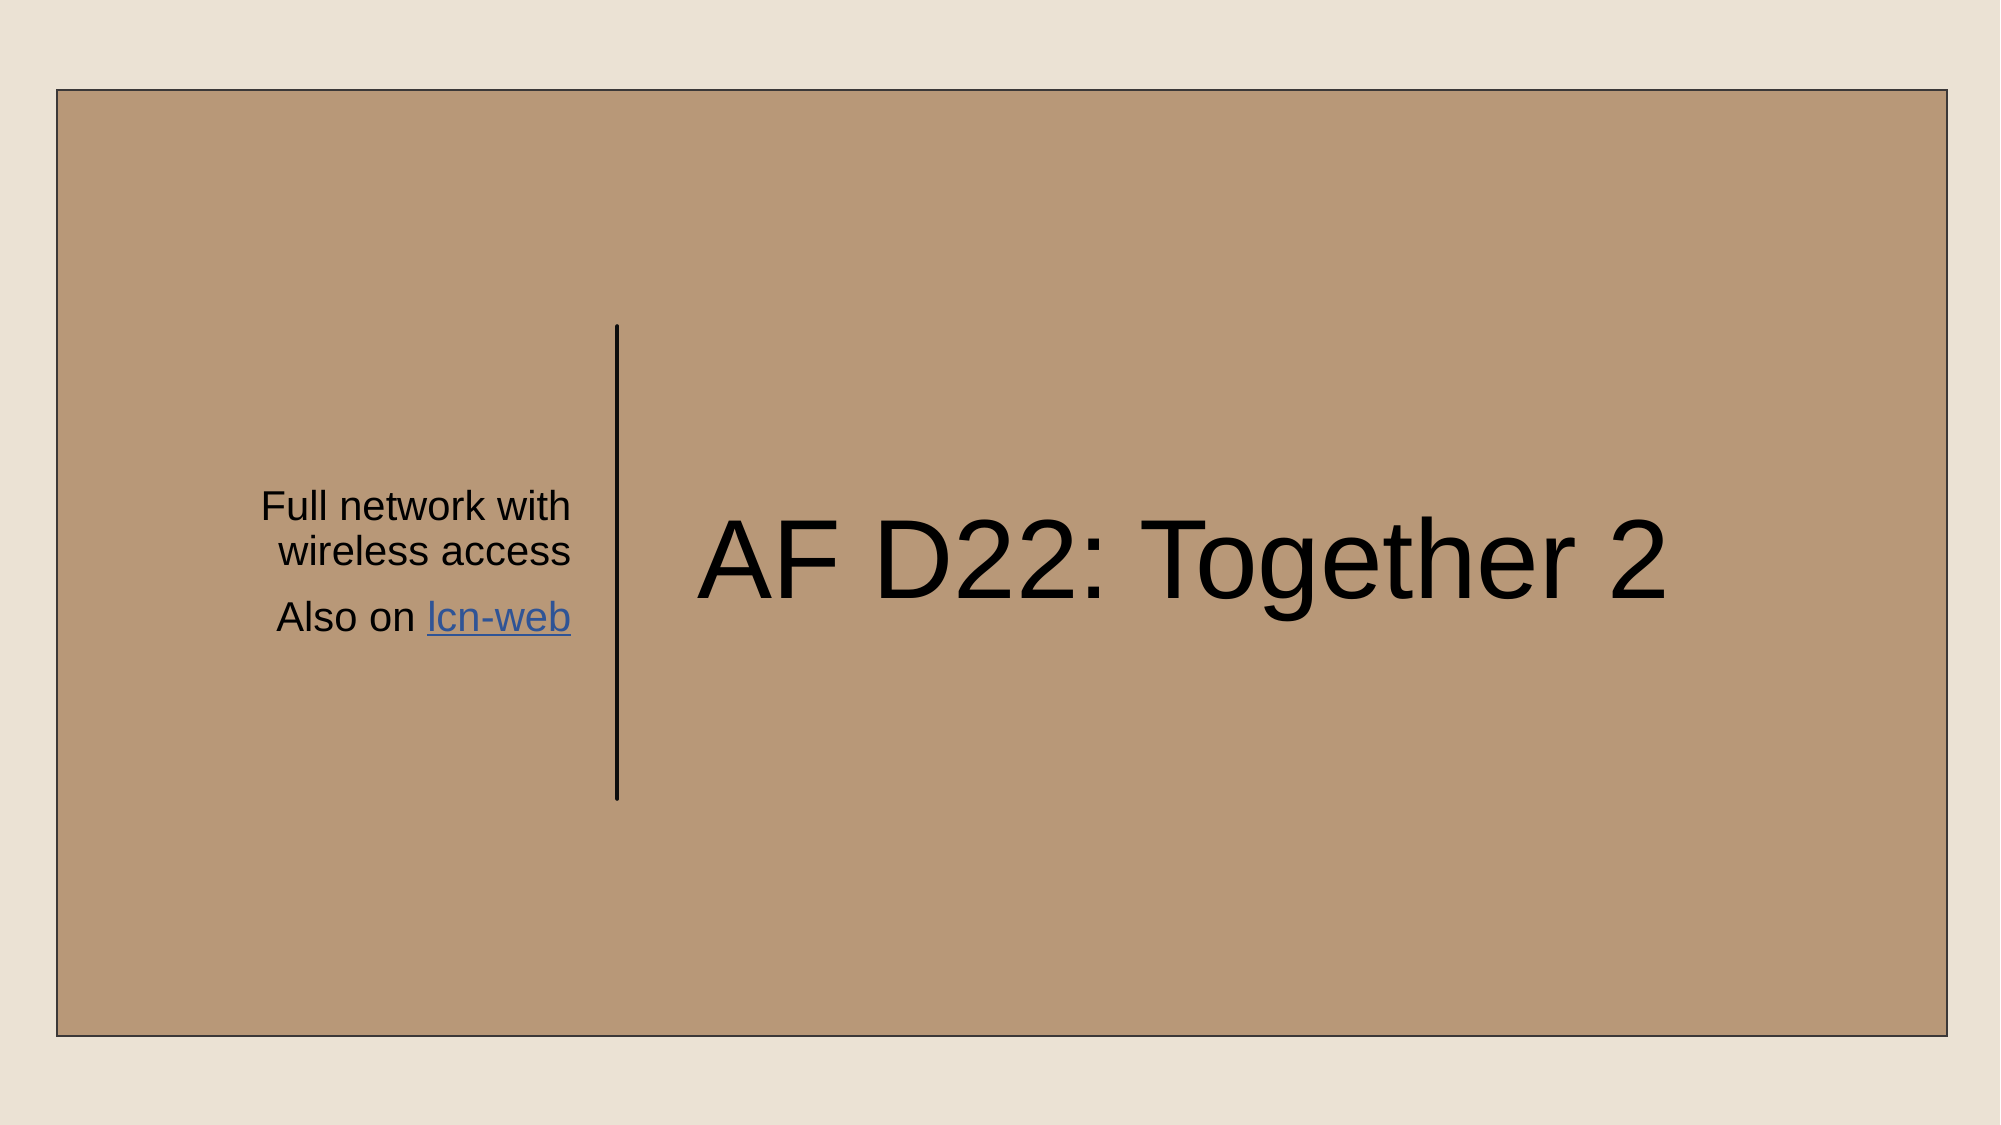

Full network with
wireless access
Also on lcn-web
# AF D22: Together 2